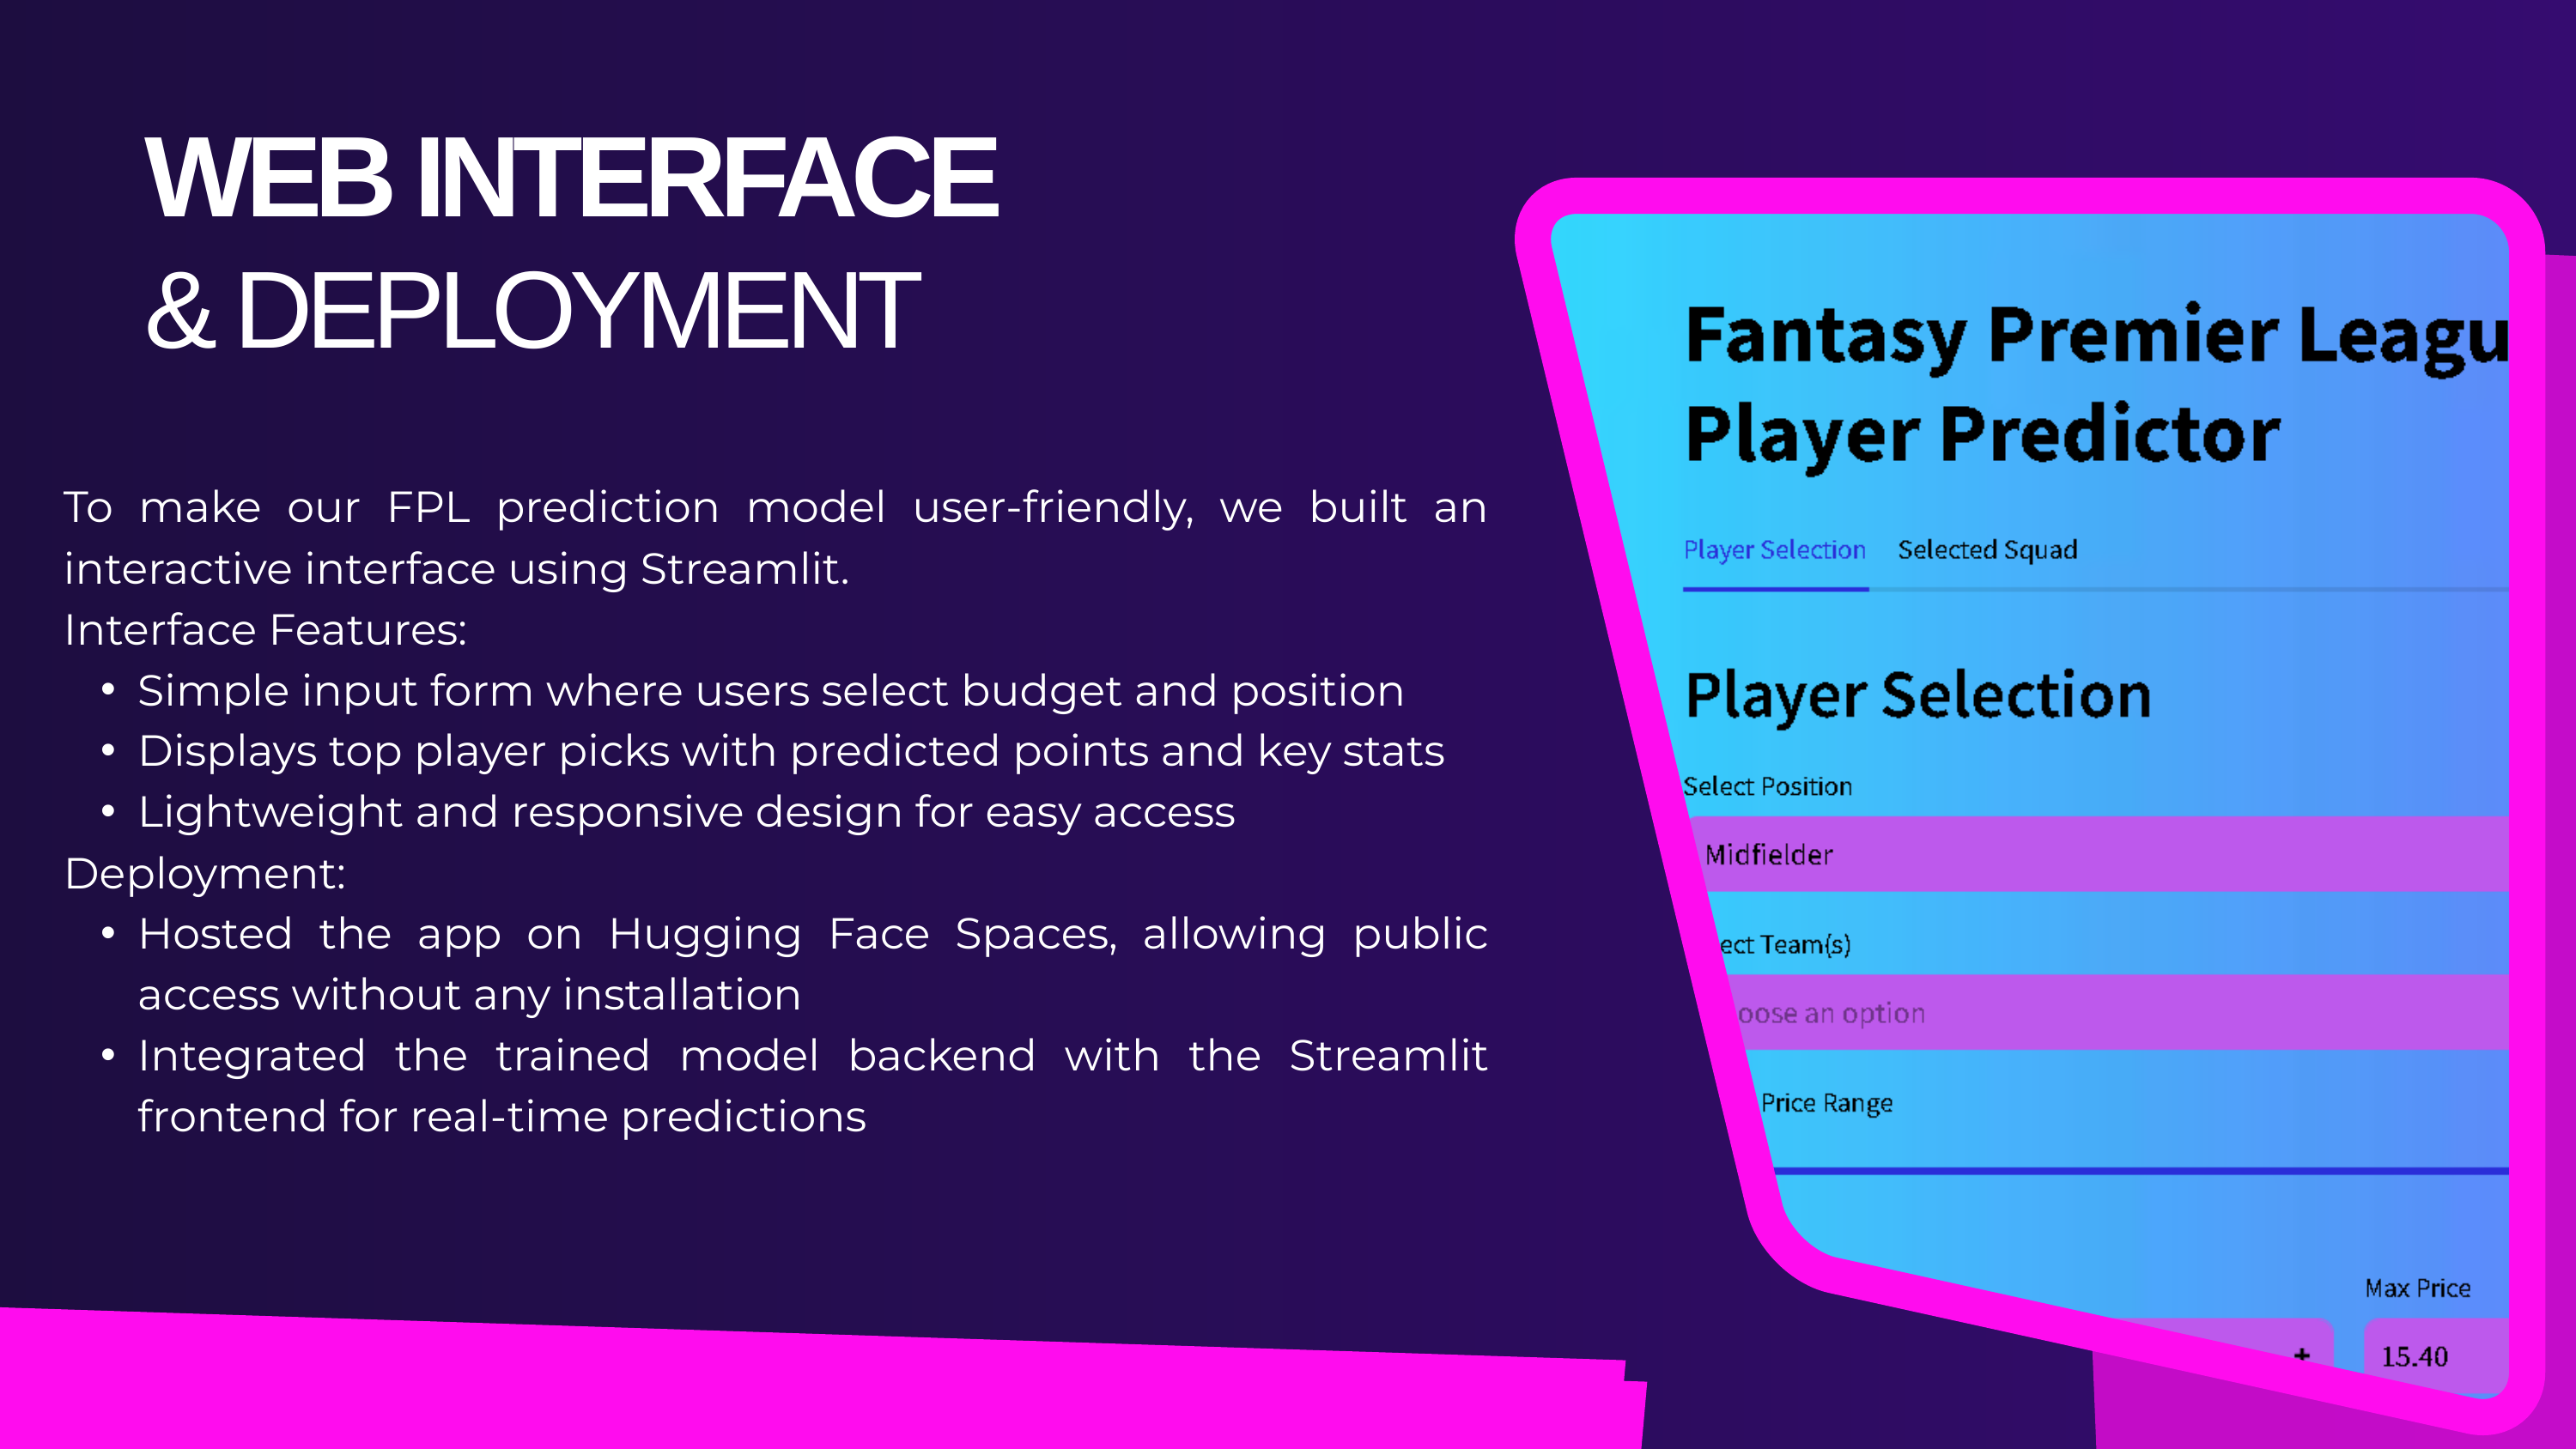

WEB INTERFACE

& DEPLOYMENT

To make our FPL prediction model user-friendly, we built an interactive interface using Streamlit.
Interface Features:
Simple input form where users select budget and position
Displays top player picks with predicted points and key stats
Lightweight and responsive design for easy access
Deployment:
Hosted the app on Hugging Face Spaces, allowing public access without any installation
Integrated the trained model backend with the Streamlit frontend for real-time predictions